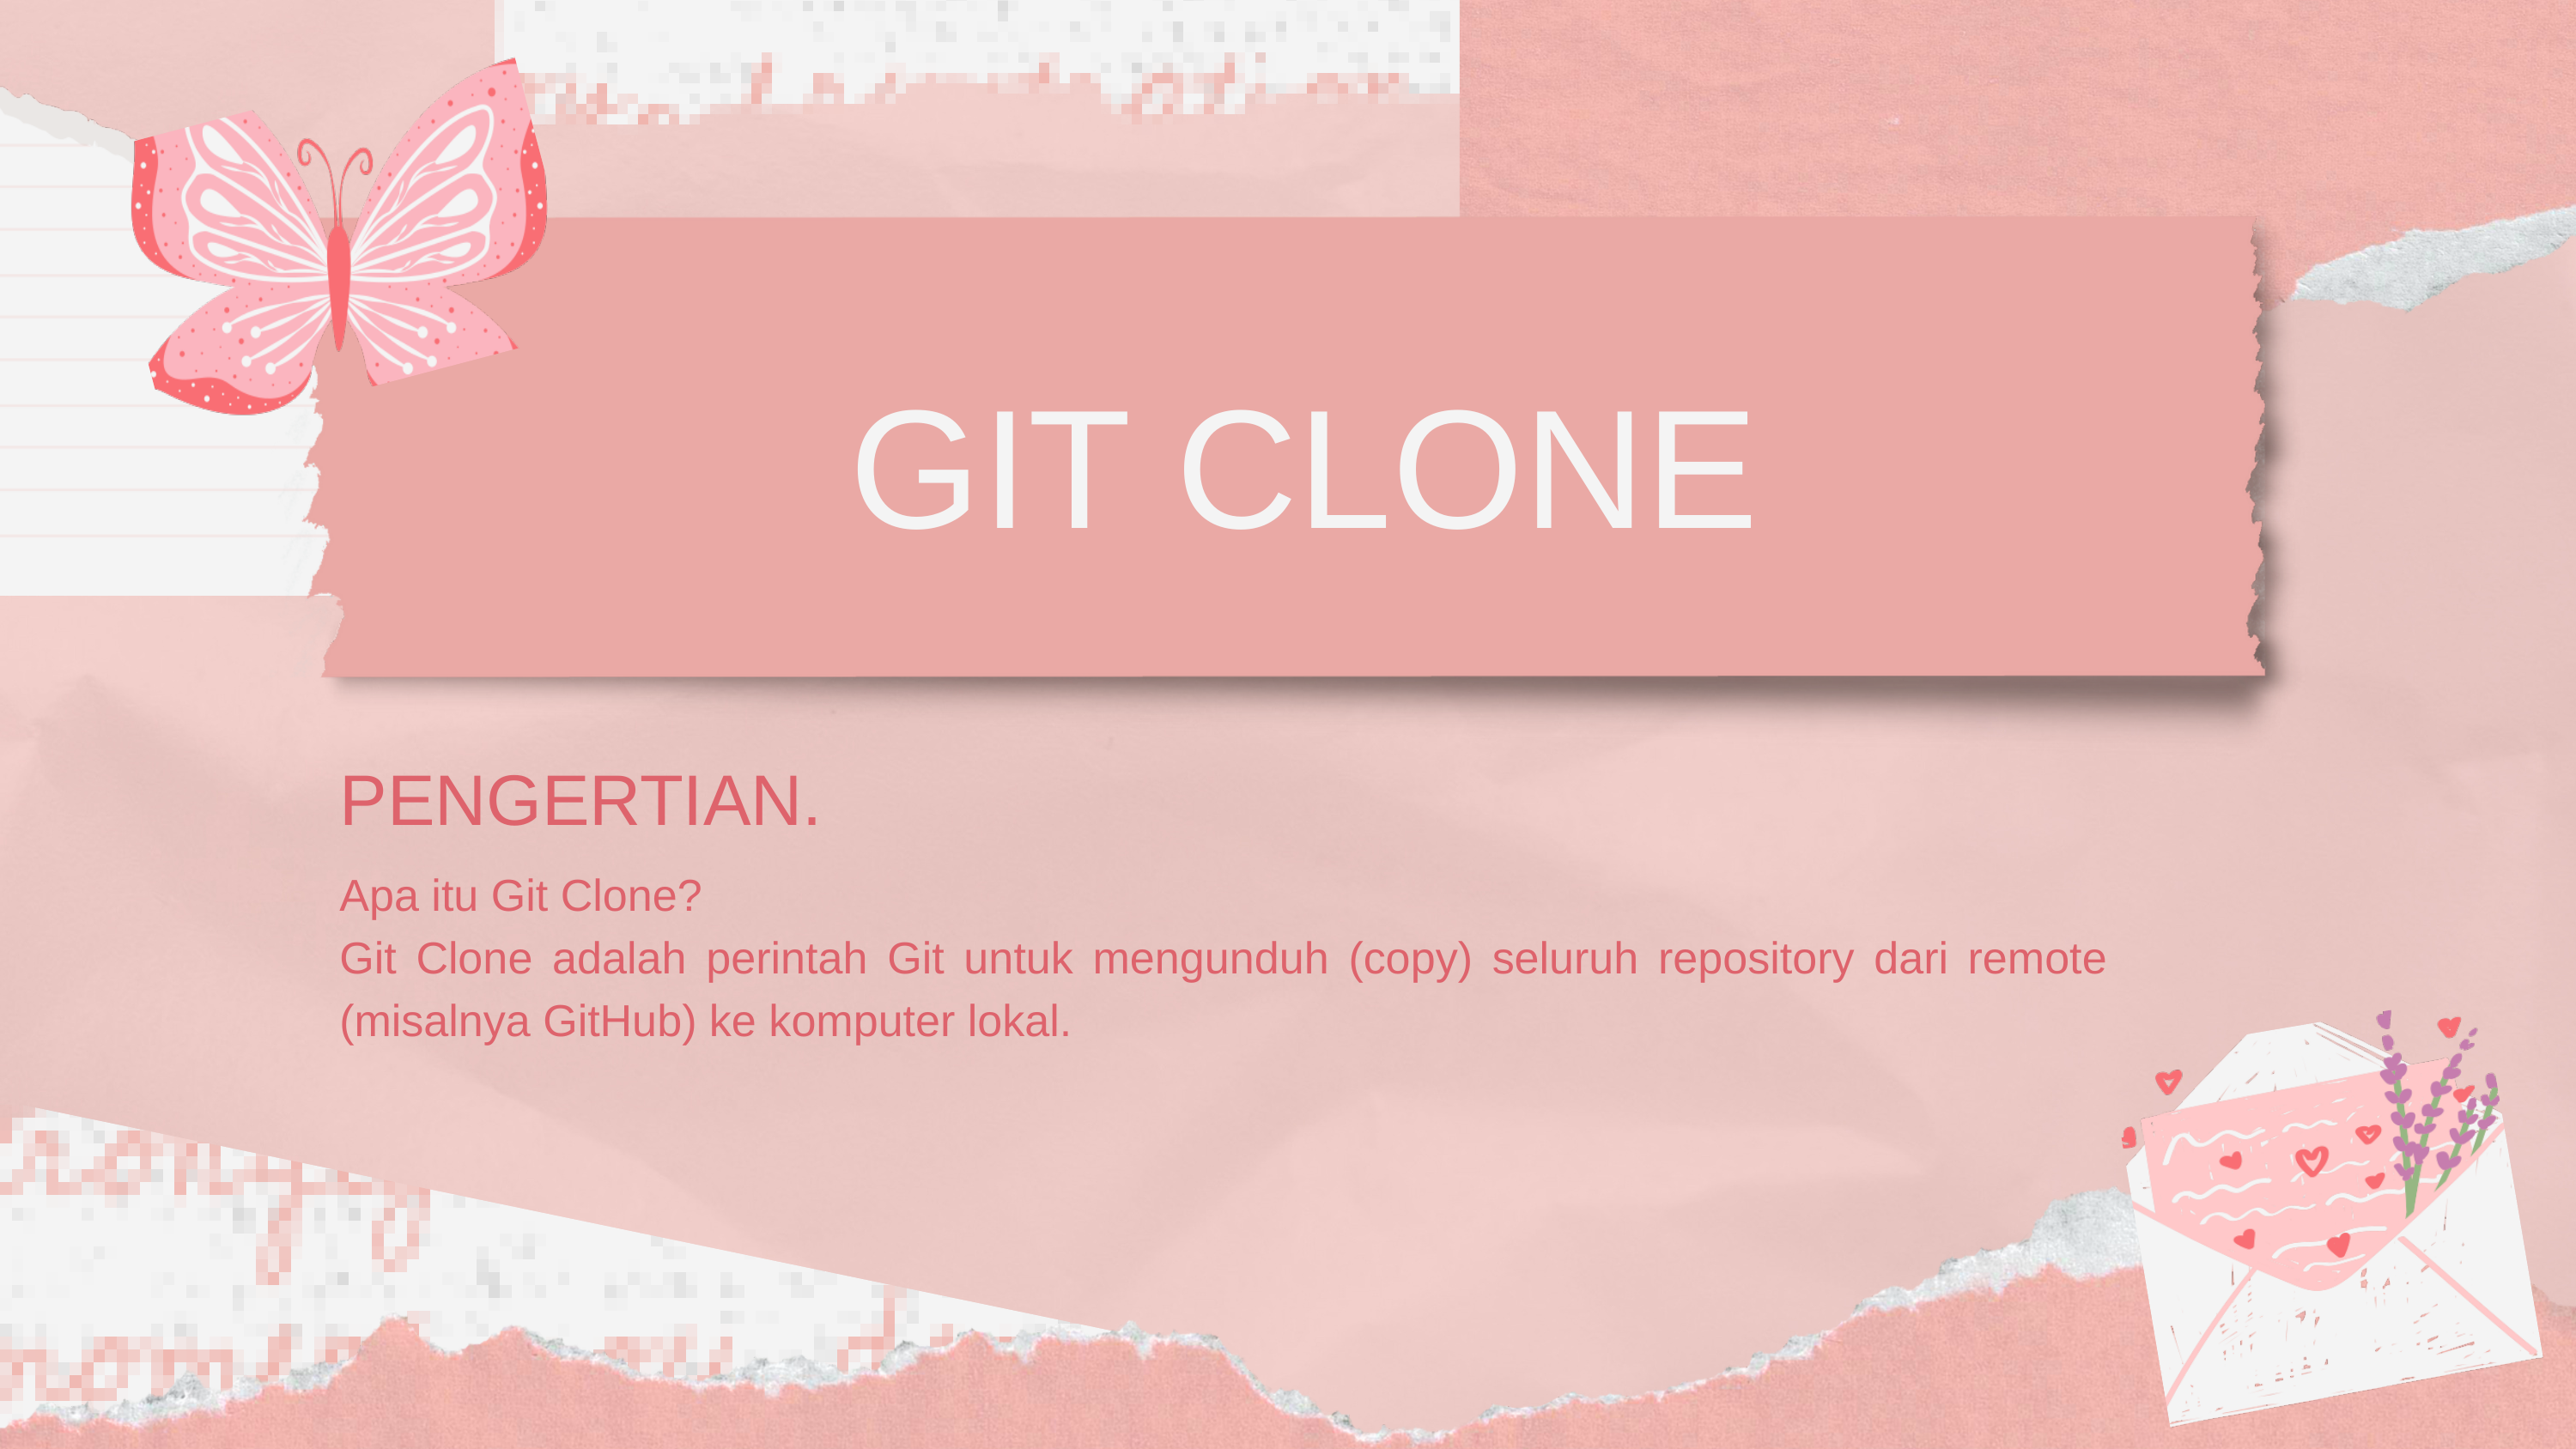

GIT CLONE
PENGERTIAN.
Apa itu Git Clone?
Git Clone adalah perintah Git untuk mengunduh (copy) seluruh repository dari remote (misalnya GitHub) ke komputer lokal.